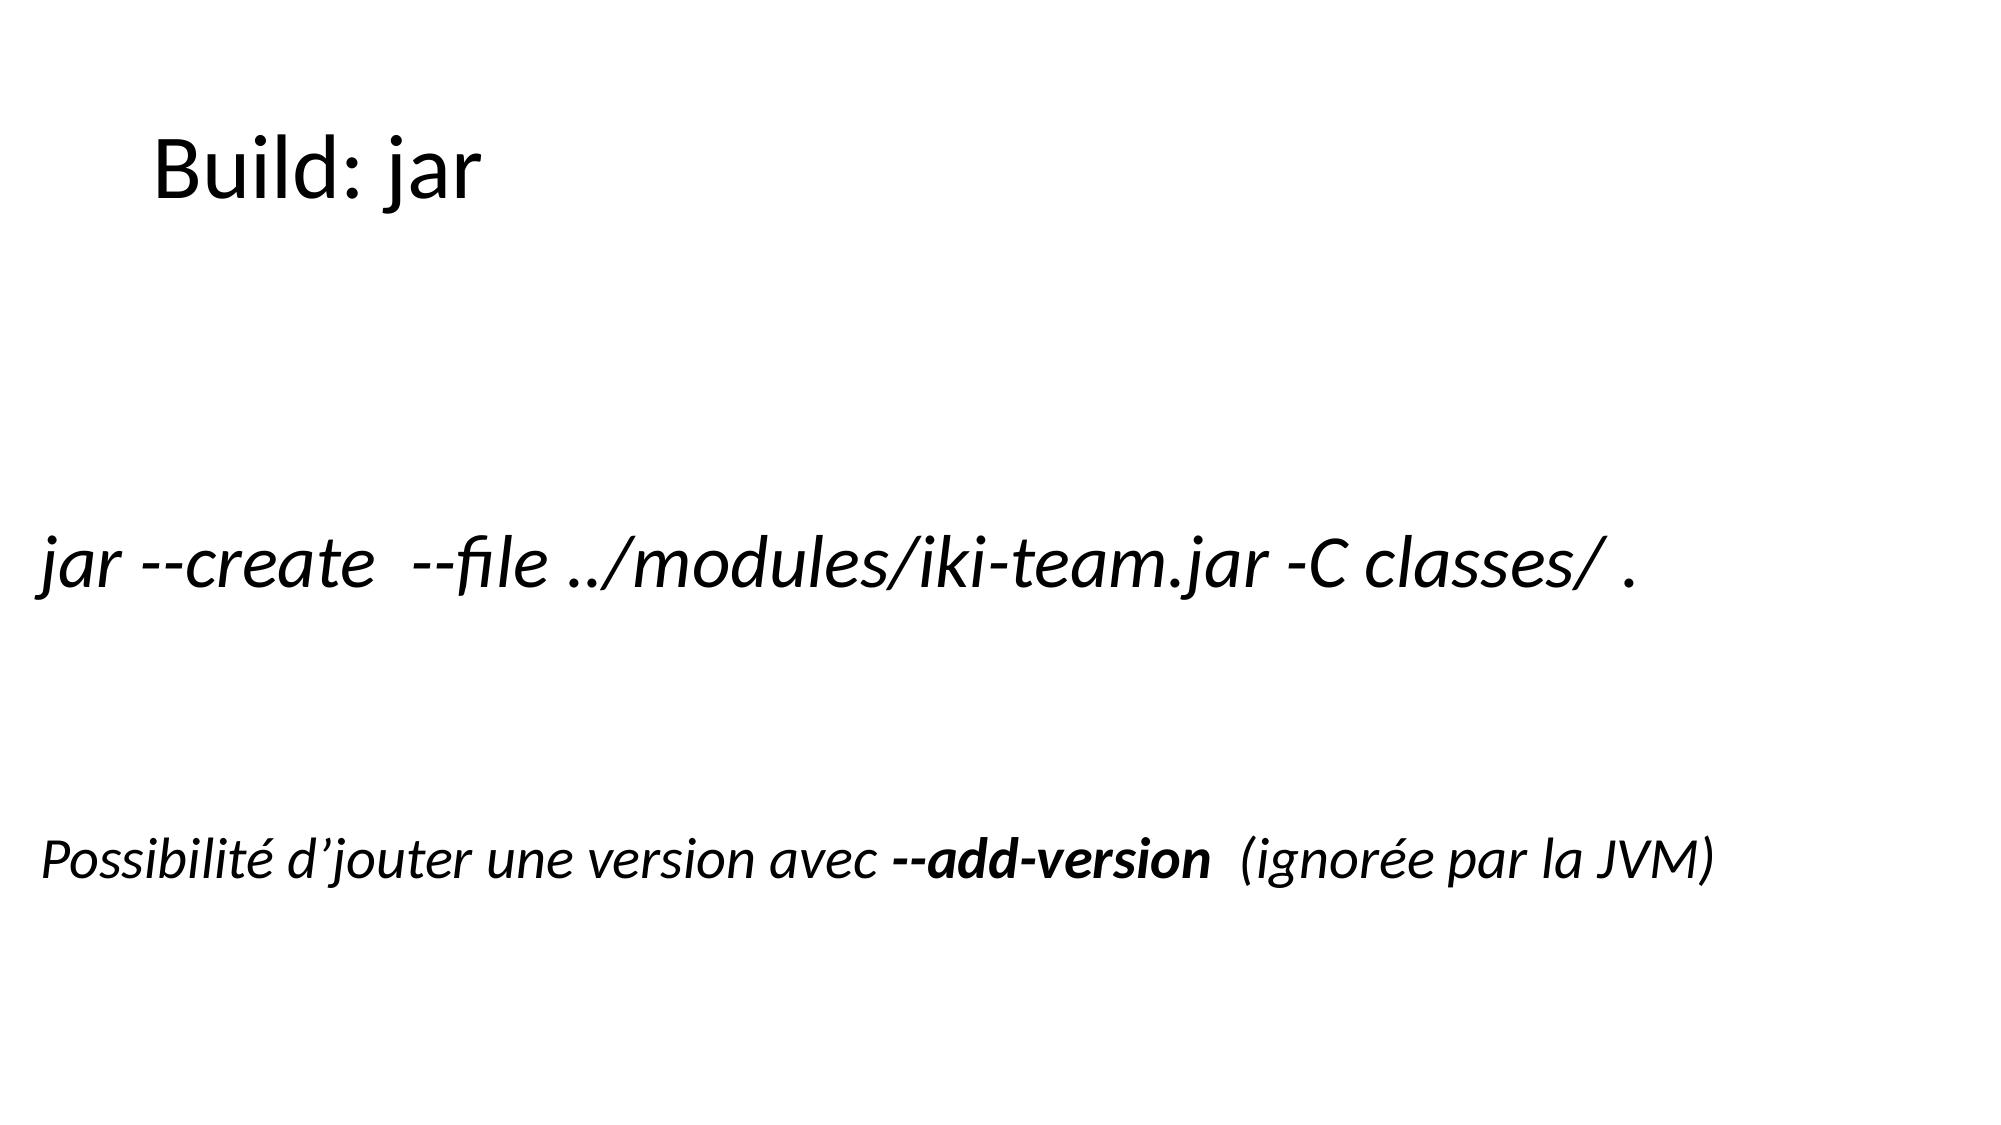

# Build: jar

jar --create  --file ../modules/iki-team.jar -C classes/ .

Possibilité d’jouter une version avec --add-version  (ignorée par la JVM)